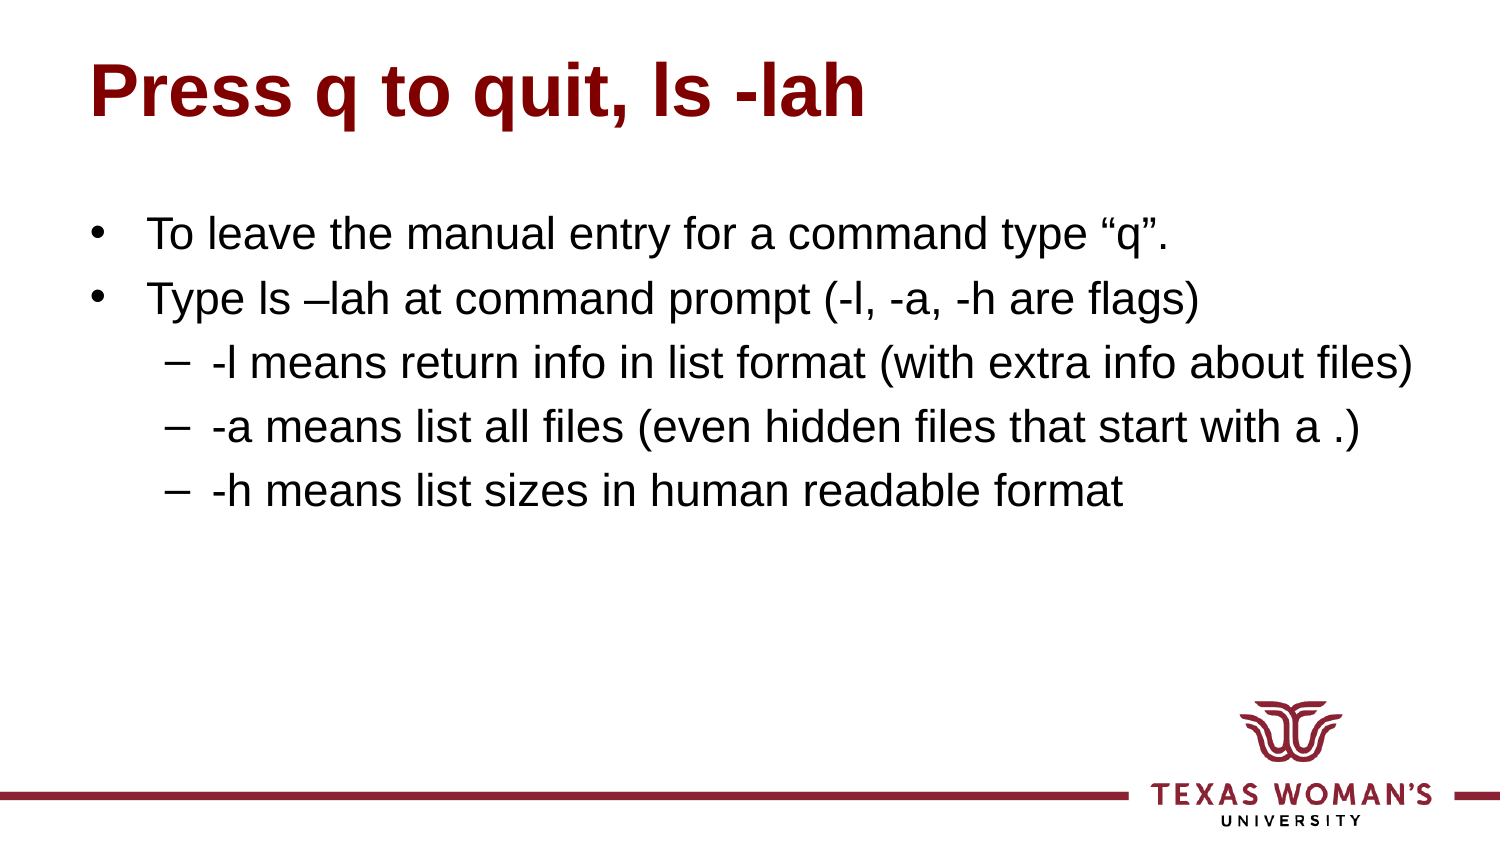

# Press q to quit, ls -lah
To leave the manual entry for a command type “q”.
Type ls –lah at command prompt (-l, -a, -h are flags)
-l means return info in list format (with extra info about files)
-a means list all files (even hidden files that start with a .)
-h means list sizes in human readable format